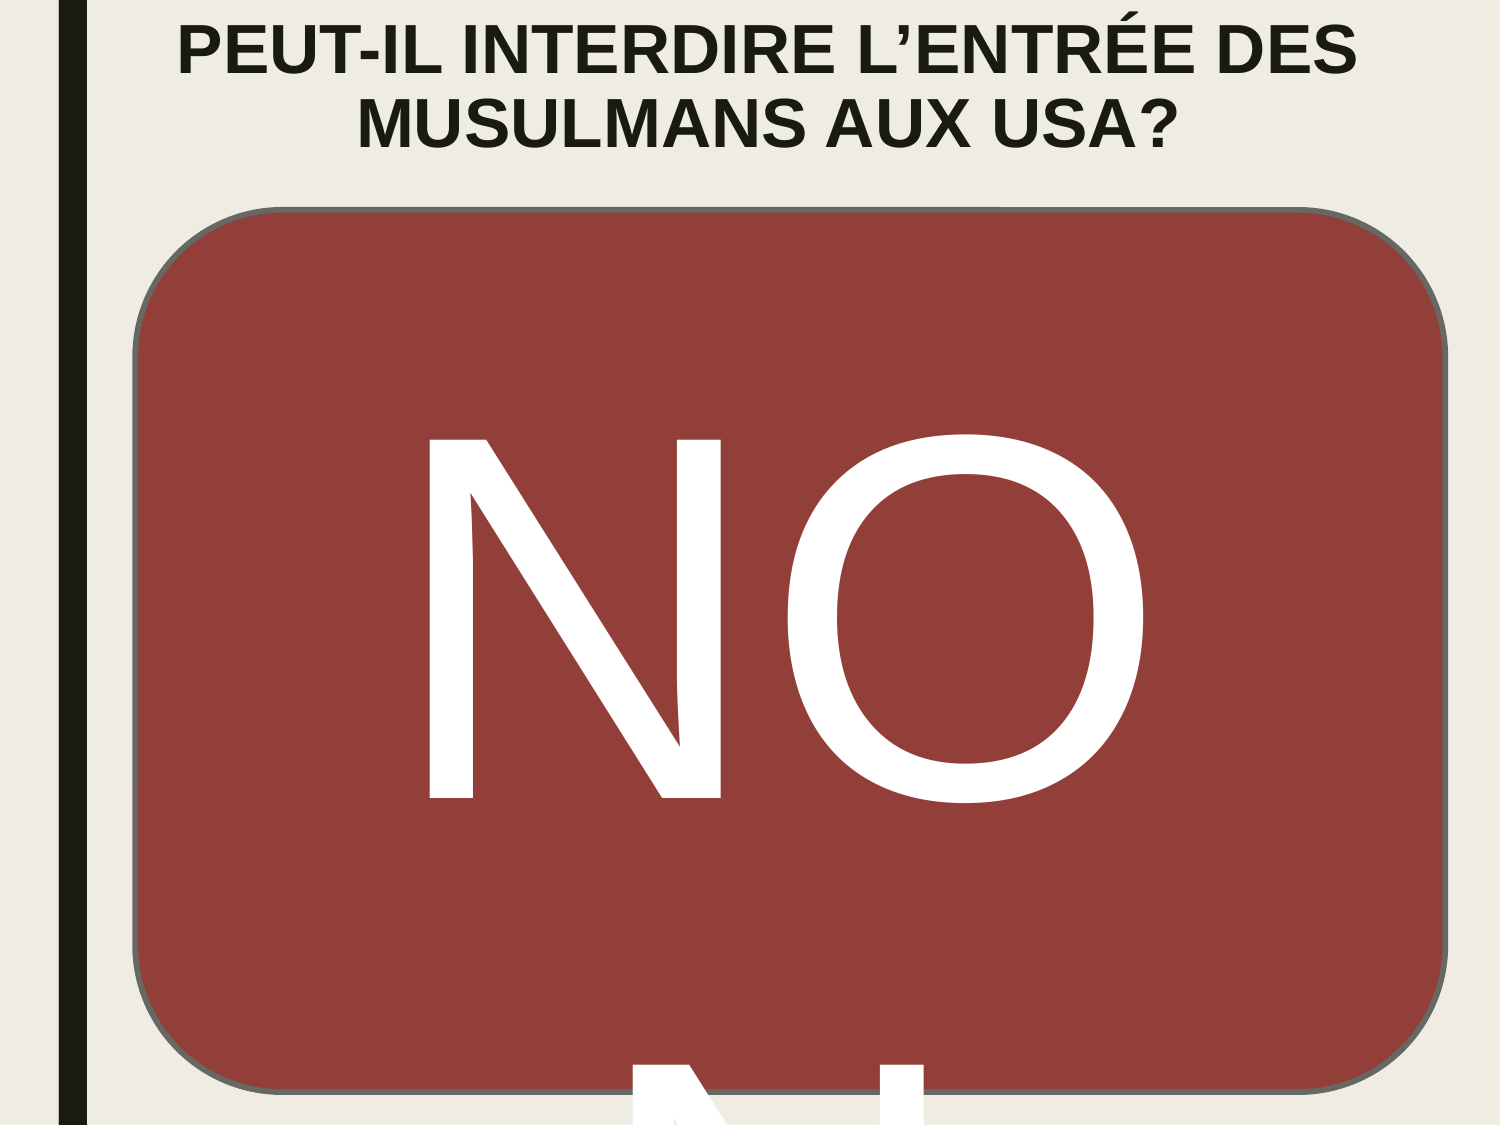

# PEUT-IL INTERDIRE L’ENTRÉE DES MUSULMANS AUX USA?

NON